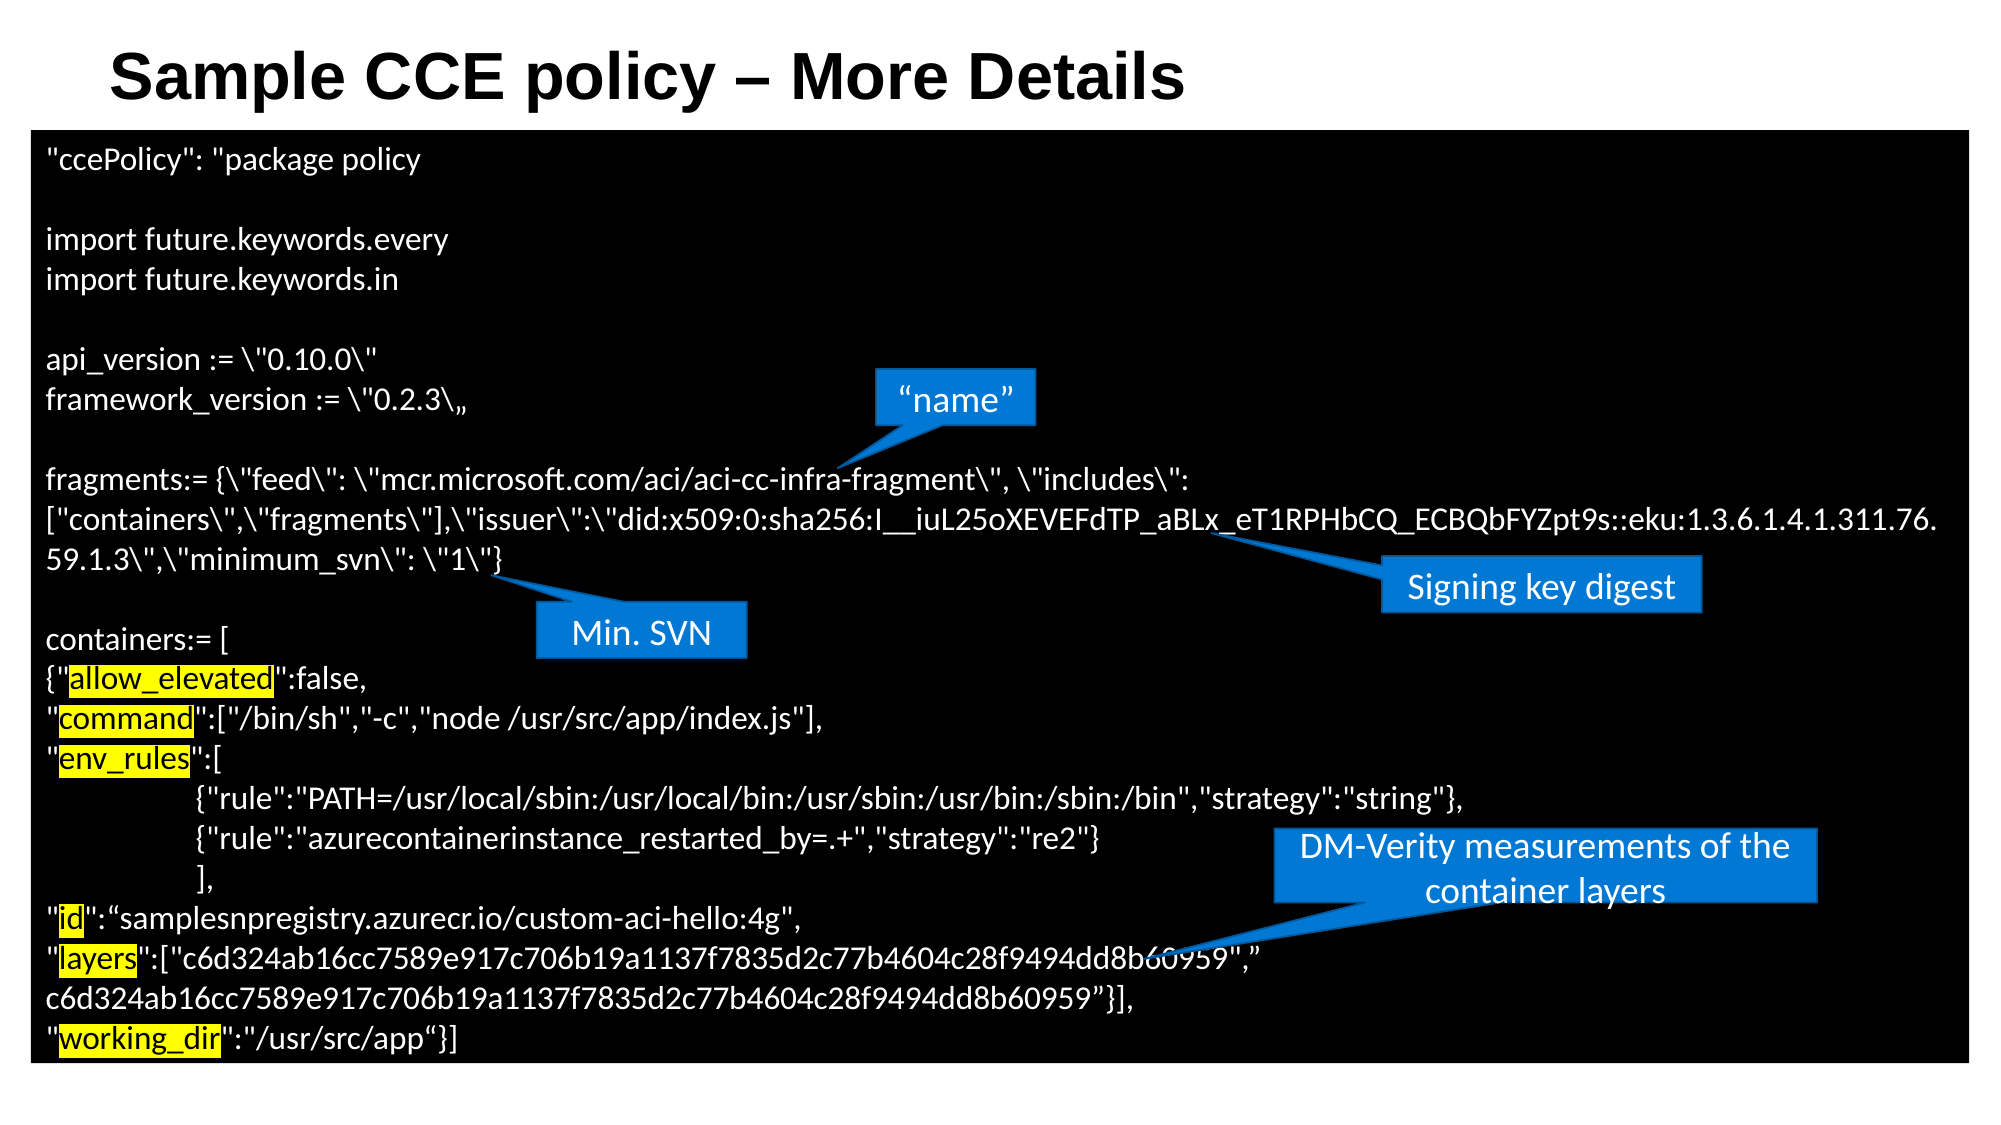

Sample CCE policy – More Details
"ccePolicy": "package policy

import future.keywords.every
import future.keywords.in

api_version := \"0.10.0\"
framework_version := \"0.2.3\„

fragments:= {\"feed\": \"mcr.microsoft.com/aci/aci-cc-infra-fragment\", \"includes\": ["containers\",\"fragments\"],\"issuer\":\"did:x509:0:sha256:I__iuL25oXEVEFdTP_aBLx_eT1RPHbCQ_ECBQbFYZpt9s::eku:1.3.6.1.4.1.311.76.59.1.3\",\"minimum_svn\": \"1\"}

containers:= [
{"allow_elevated":false,
"command":["/bin/sh","-c","node /usr/src/app/index.js"],
"env_rules":[
	{"rule":"PATH=/usr/local/sbin:/usr/local/bin:/usr/sbin:/usr/bin:/sbin:/bin","strategy":"string"},
	{"rule":"azurecontainerinstance_restarted_by=.+","strategy":"re2"}
	],
"id":“samplesnpregistry.azurecr.io/custom-aci-hello:4g",
"layers":["c6d324ab16cc7589e917c706b19a1137f7835d2c77b4604c28f9494dd8b60959",” c6d324ab16cc7589e917c706b19a1137f7835d2c77b4604c28f9494dd8b60959”}],
"working_dir":"/usr/src/app“}]
“name”
Signing key digest
Min. SVN
DM-Verity measurements of the container layers